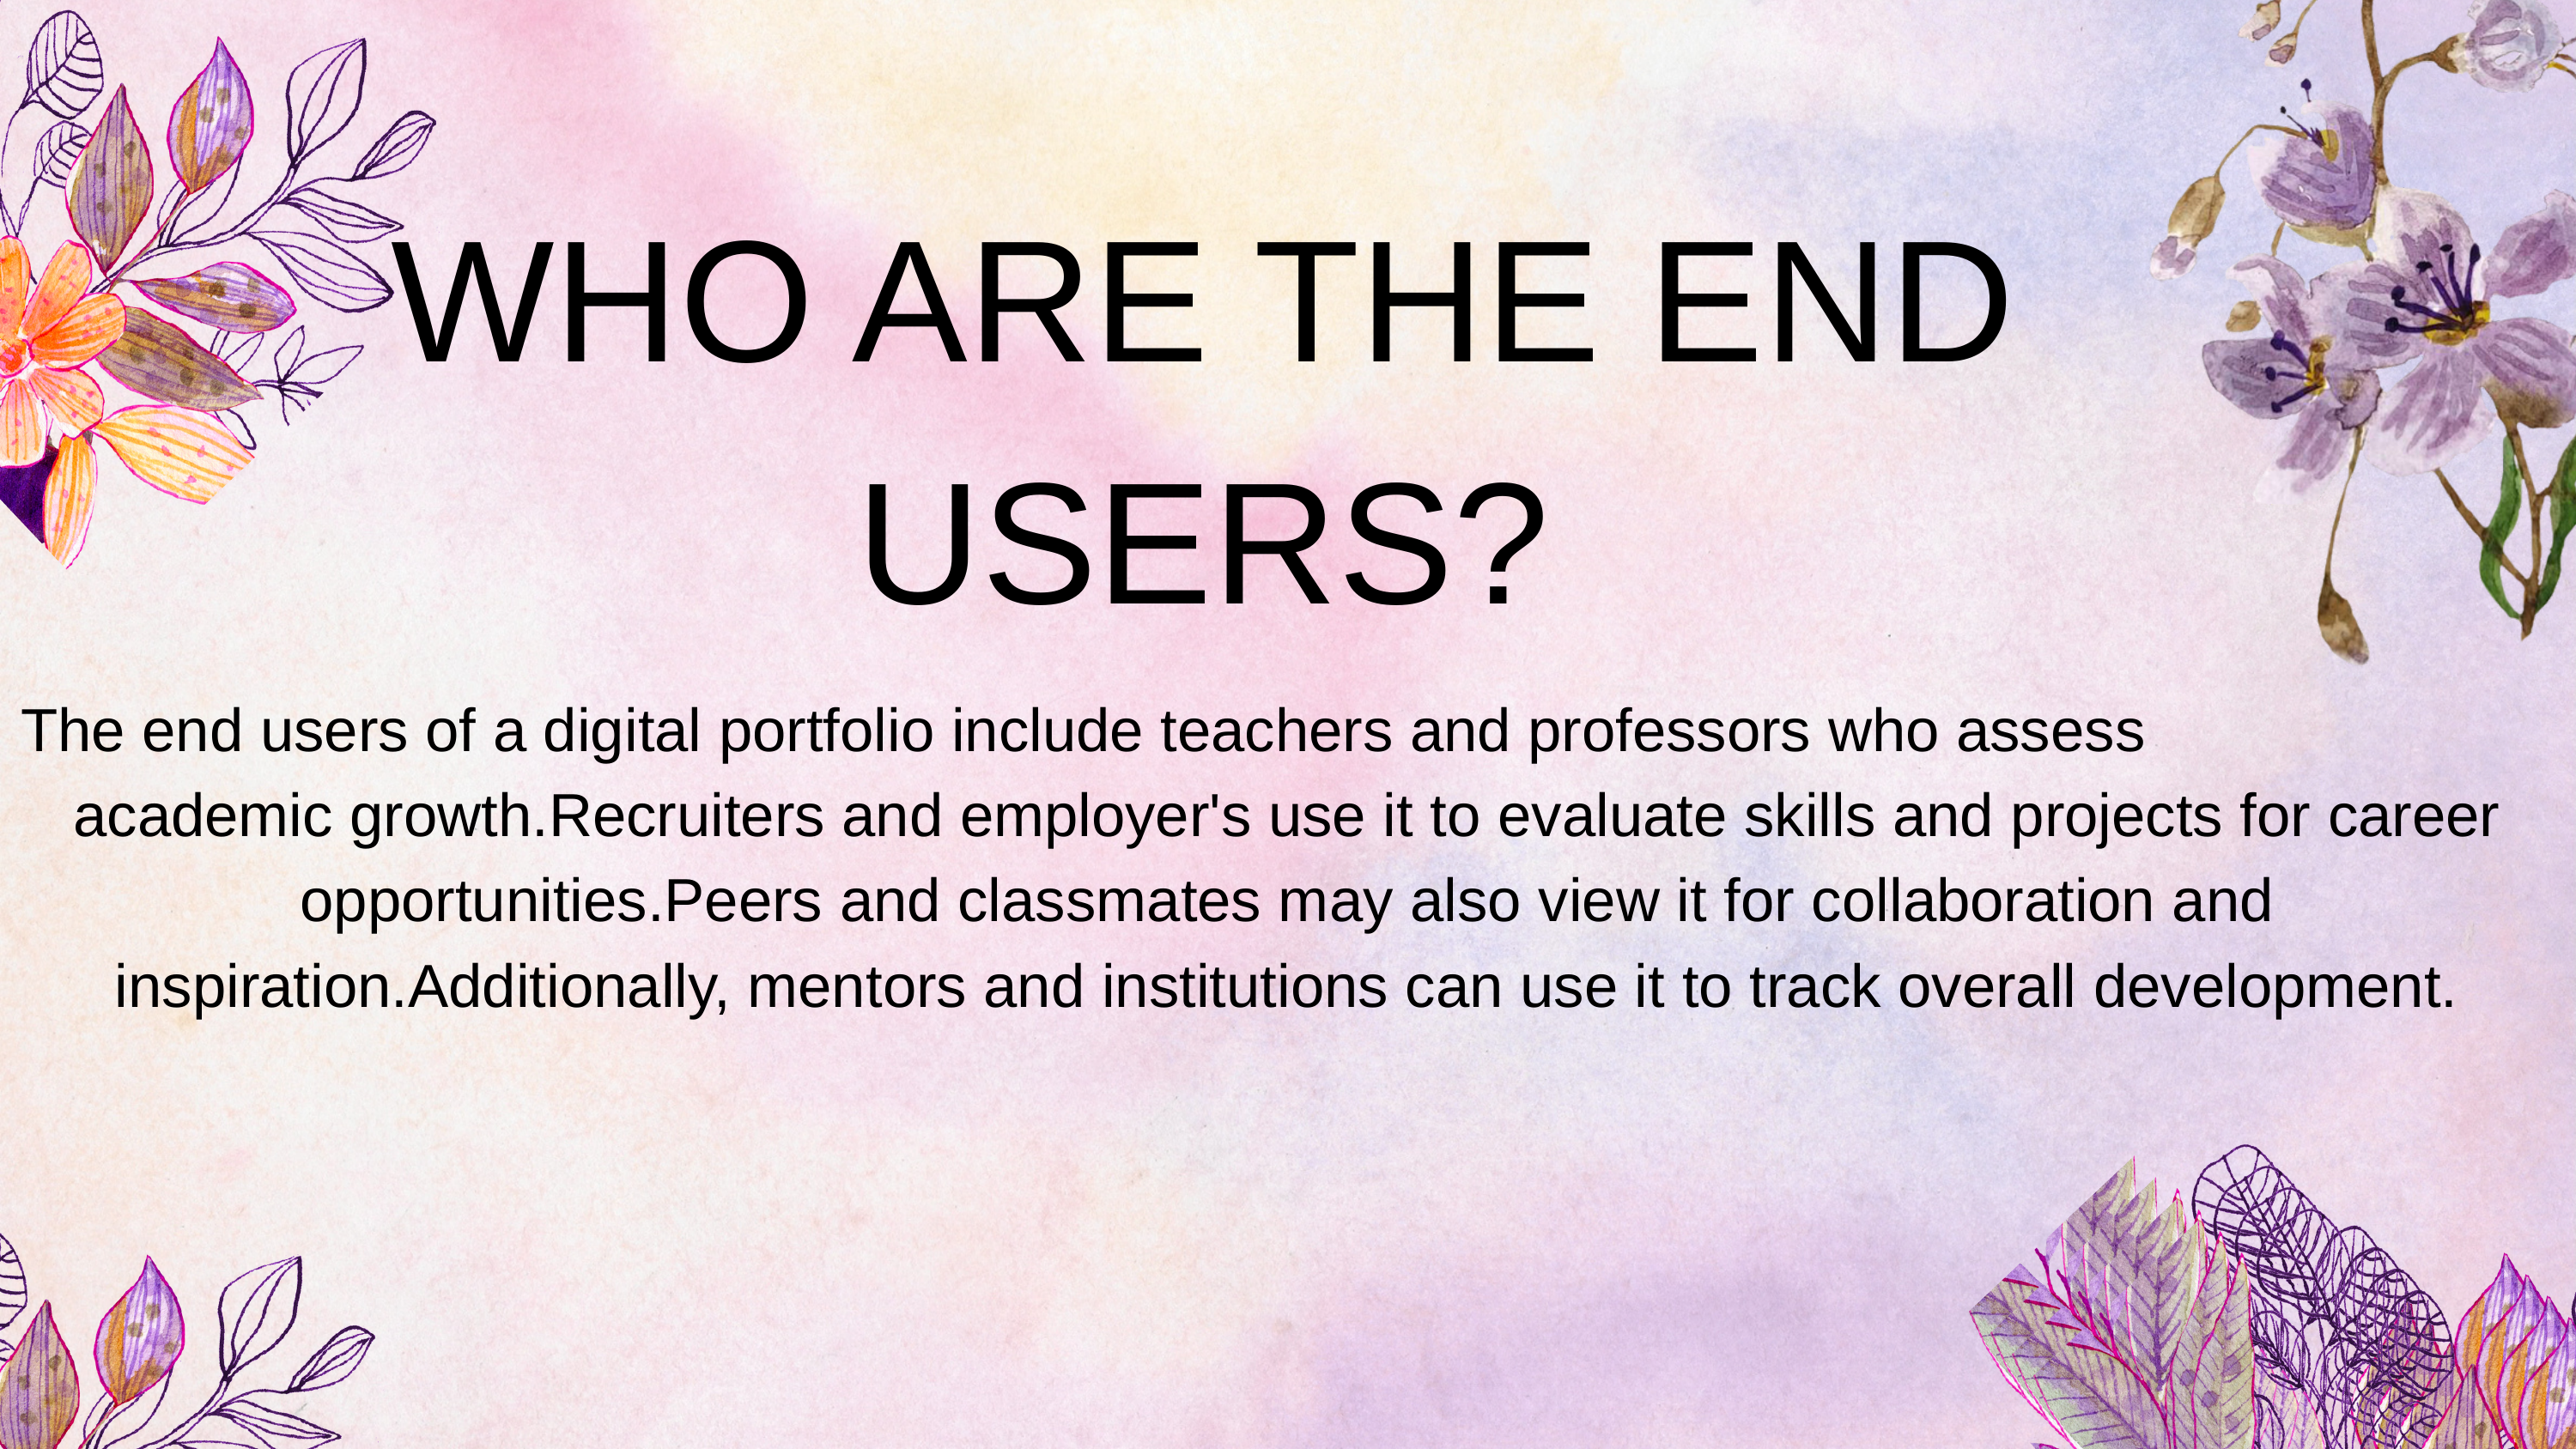

WHO ARE THE END USERS?
The end users of a digital portfolio include teachers and professors who assess                         academic growth.Recruiters and employer's use it to evaluate skills and projects for career opportunities.Peers and classmates may also view it for collaboration and inspiration.Additionally, mentors and institutions can use it to track overall development.